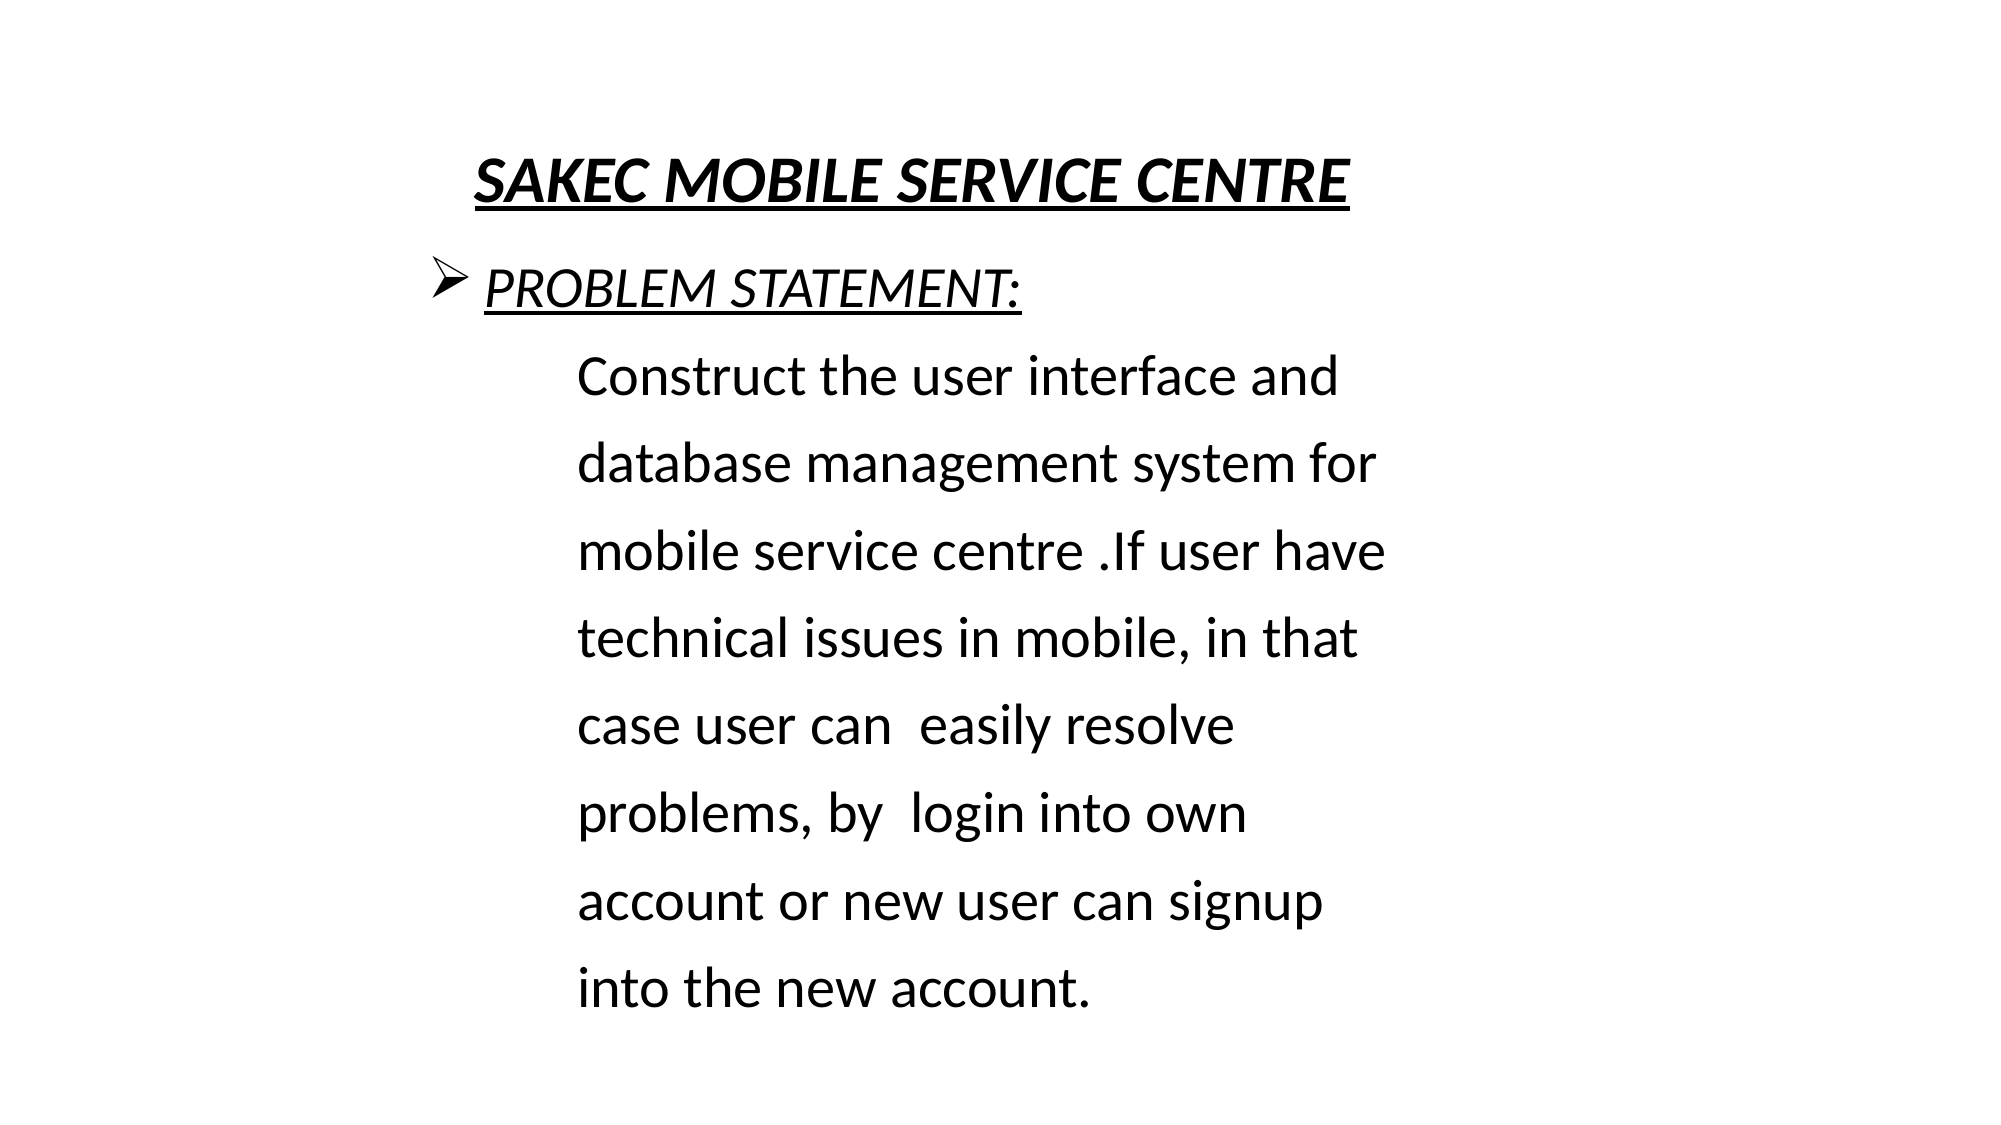

SAKEC MOBILE SERVICE CENTRE
PROBLEM STATEMENT:
Construct the user interface and database management system for mobile service centre .If user have technical issues in mobile, in that case user can  easily resolve problems, by  login into own account or new user can signup into the new account.